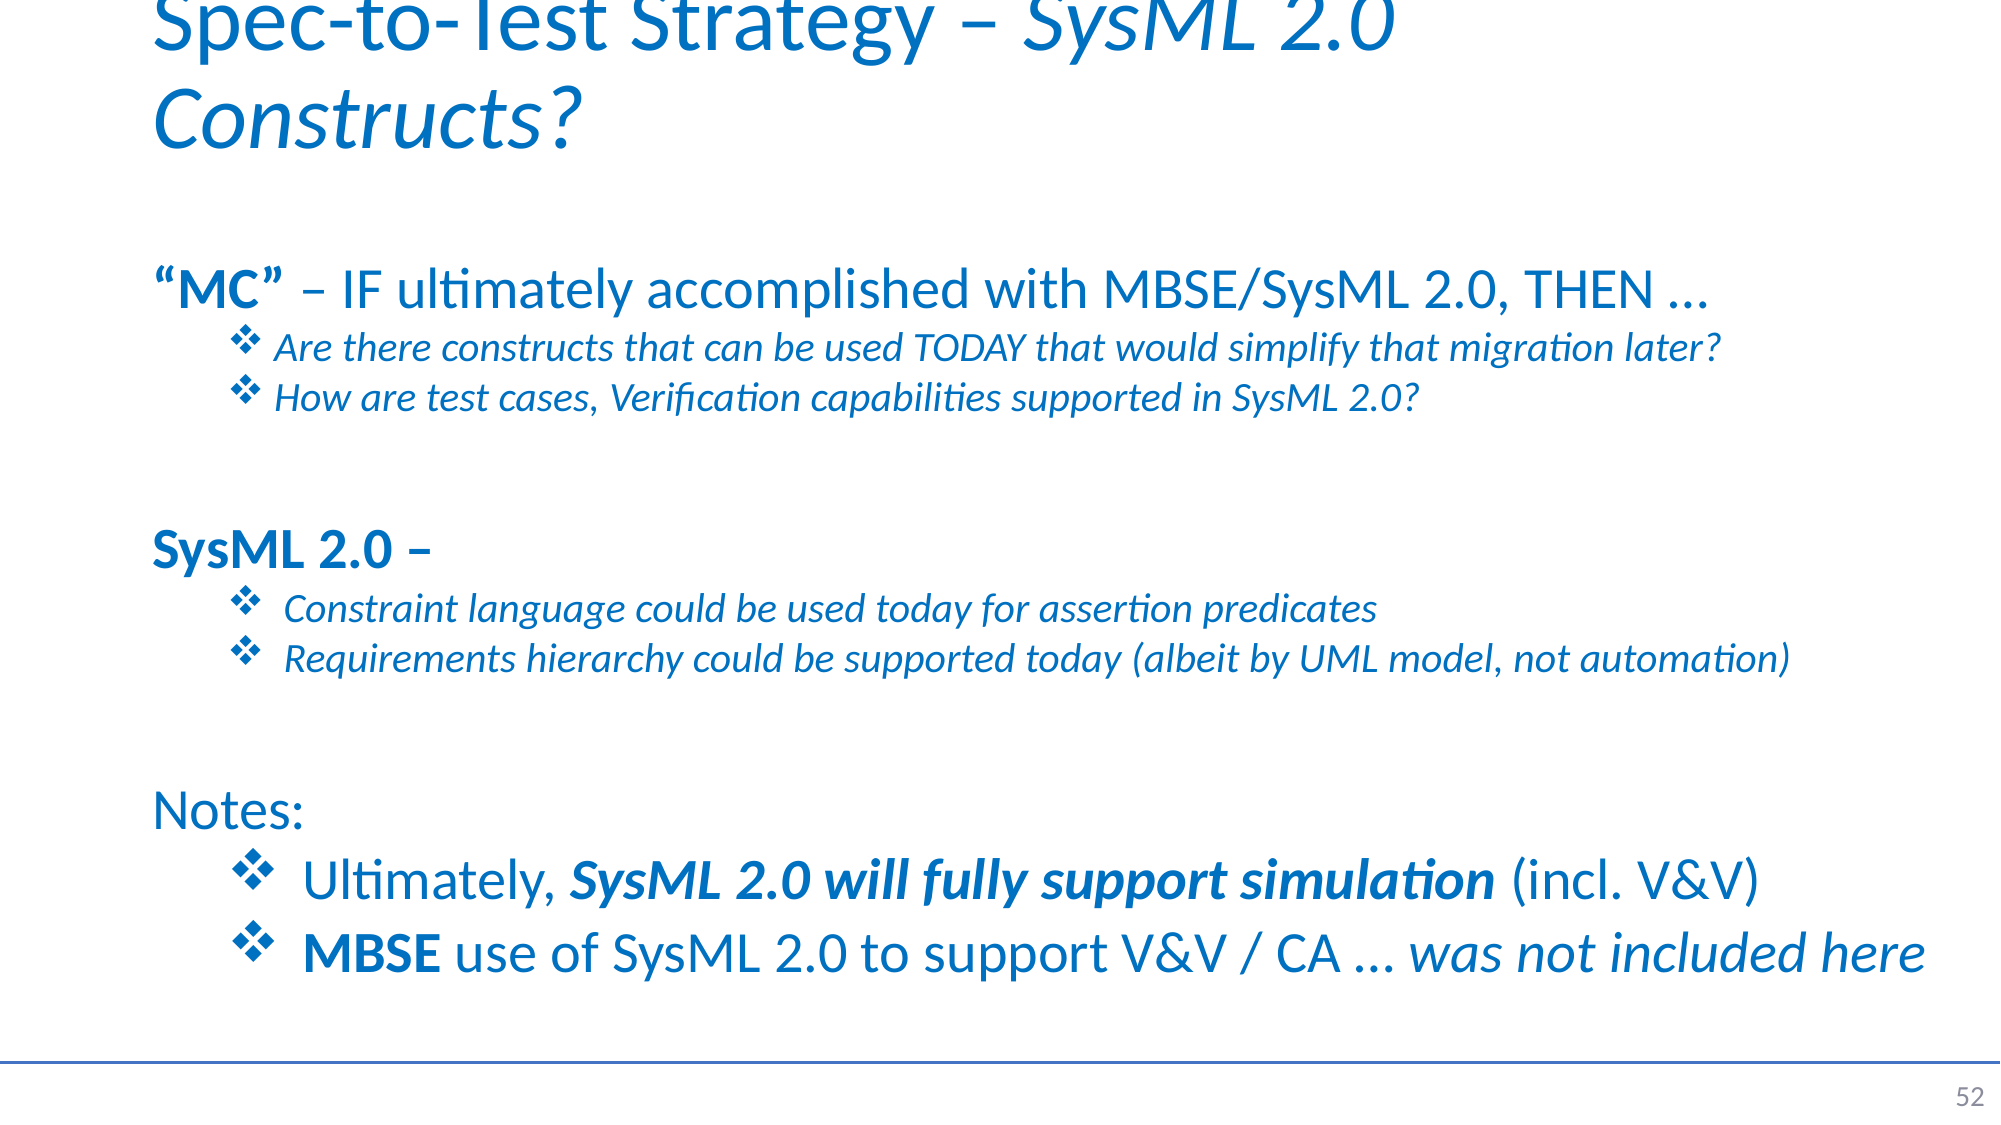

# Spec-to-Test Strategy – SysML 2.0 Constructs?
“MC” – IF ultimately accomplished with MBSE/SysML 2.0, THEN …
Are there constructs that can be used TODAY that would simplify that migration later?
How are test cases, Verification capabilities supported in SysML 2.0?
SysML 2.0 –
Constraint language could be used today for assertion predicates
Requirements hierarchy could be supported today (albeit by UML model, not automation)
Notes:
Ultimately, SysML 2.0 will fully support simulation (incl. V&V)
MBSE use of SysML 2.0 to support V&V / CA … was not included here
52